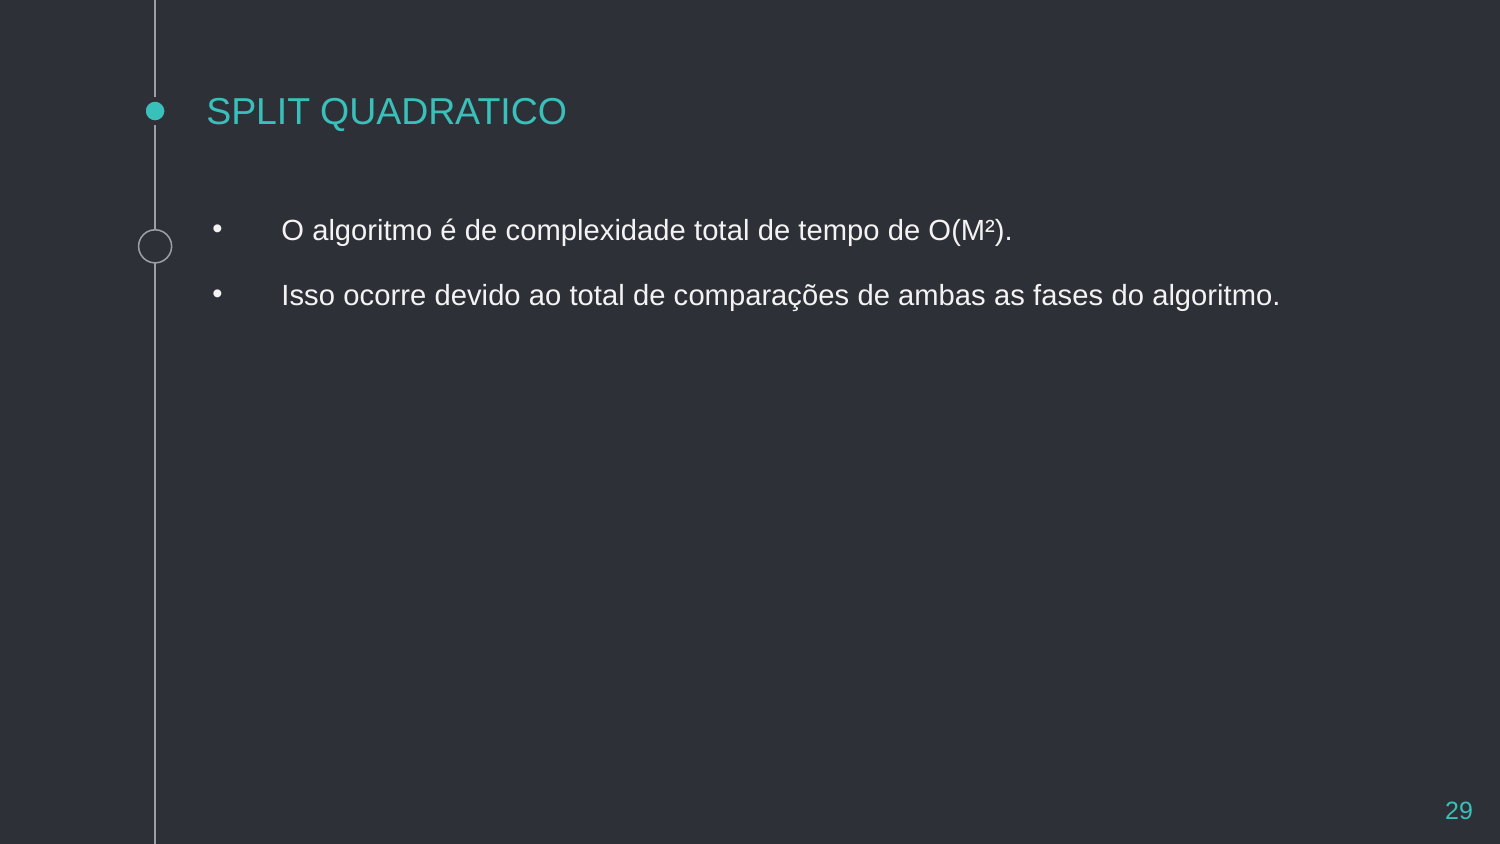

# SPLIT QUADRATICO
O algoritmo é de complexidade total de tempo de O(M²).
Isso ocorre devido ao total de comparações de ambas as fases do algoritmo.

29